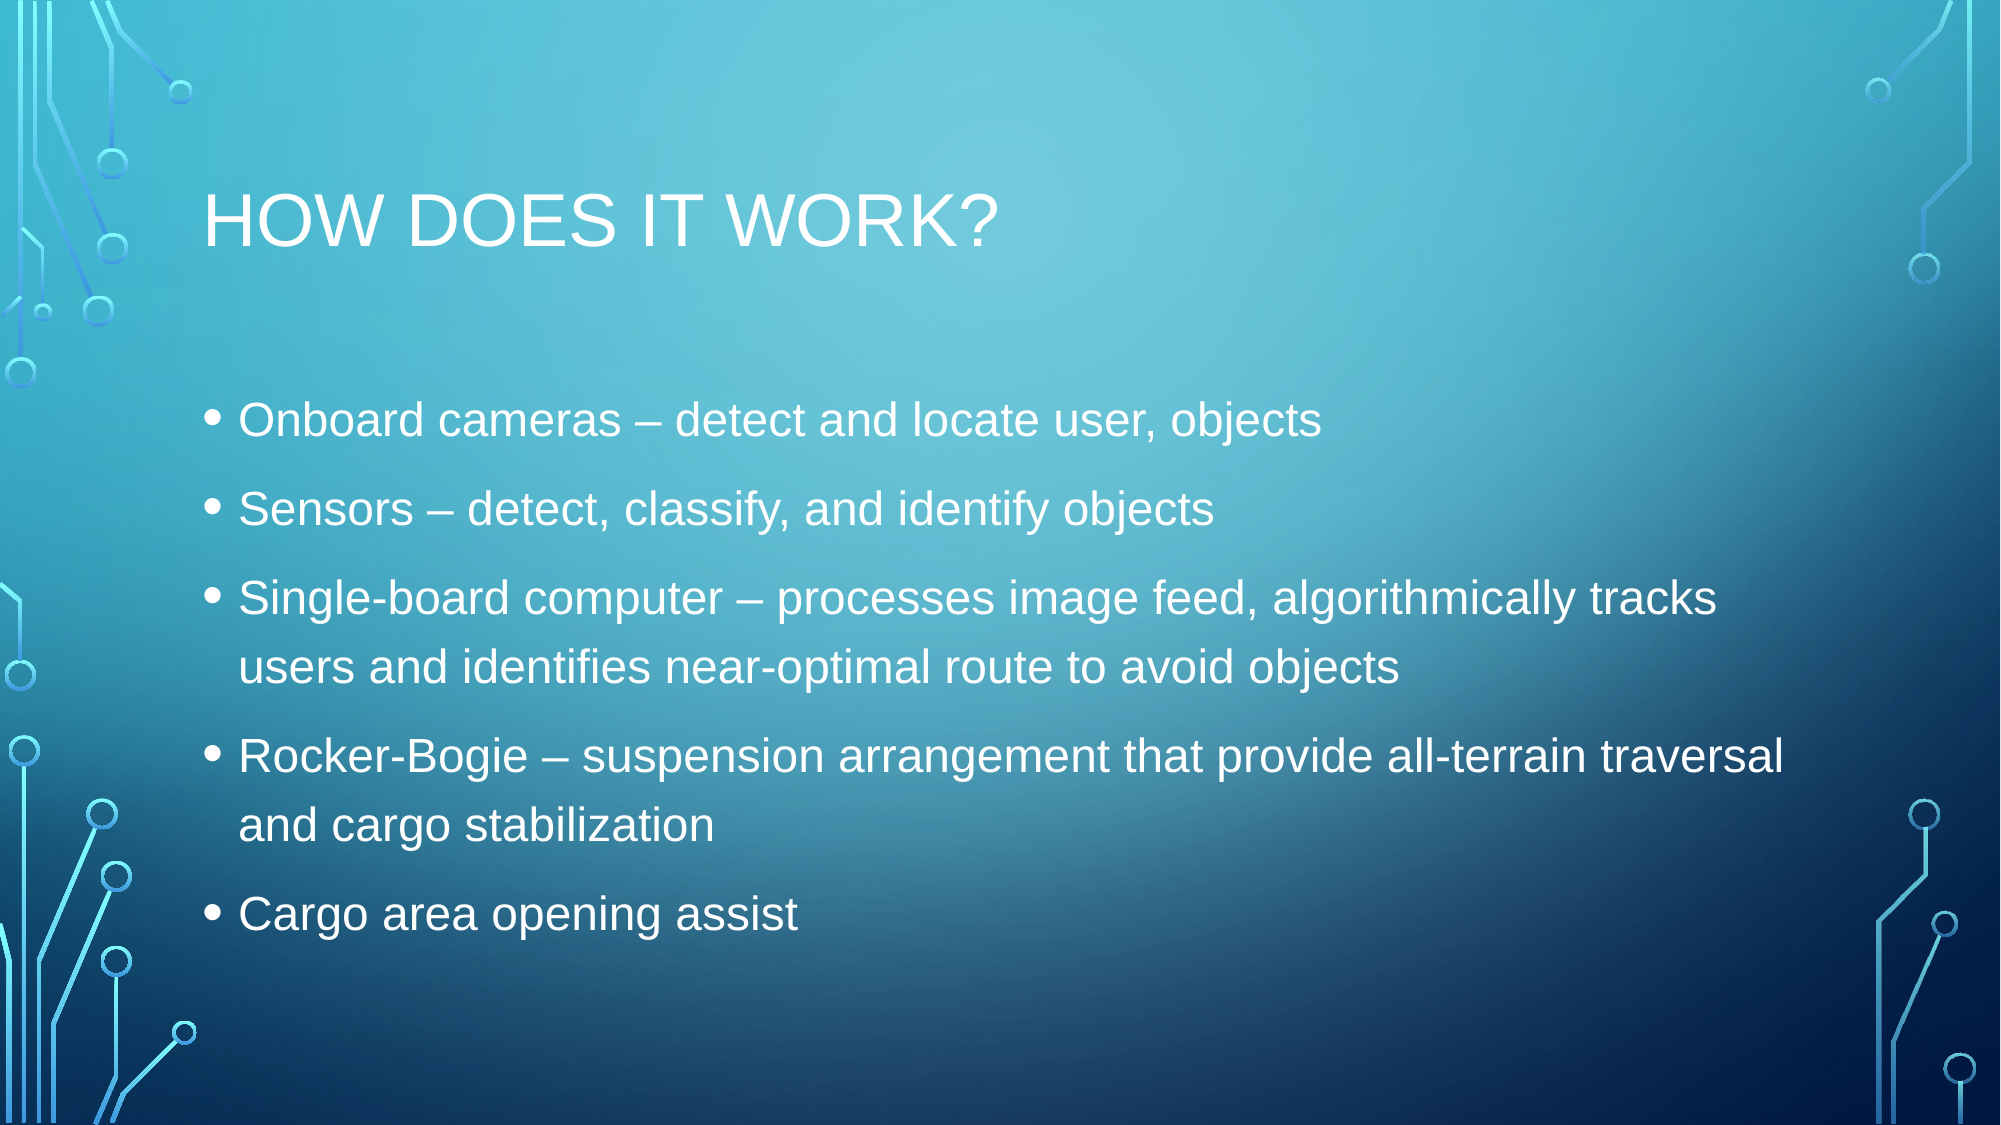

# How does it work?
Onboard cameras – detect and locate user, objects
Sensors – detect, classify, and identify objects
Single-board computer – processes image feed, algorithmically tracks users and identifies near-optimal route to avoid objects
Rocker-Bogie – suspension arrangement that provide all-terrain traversal and cargo stabilization
Cargo area opening assist